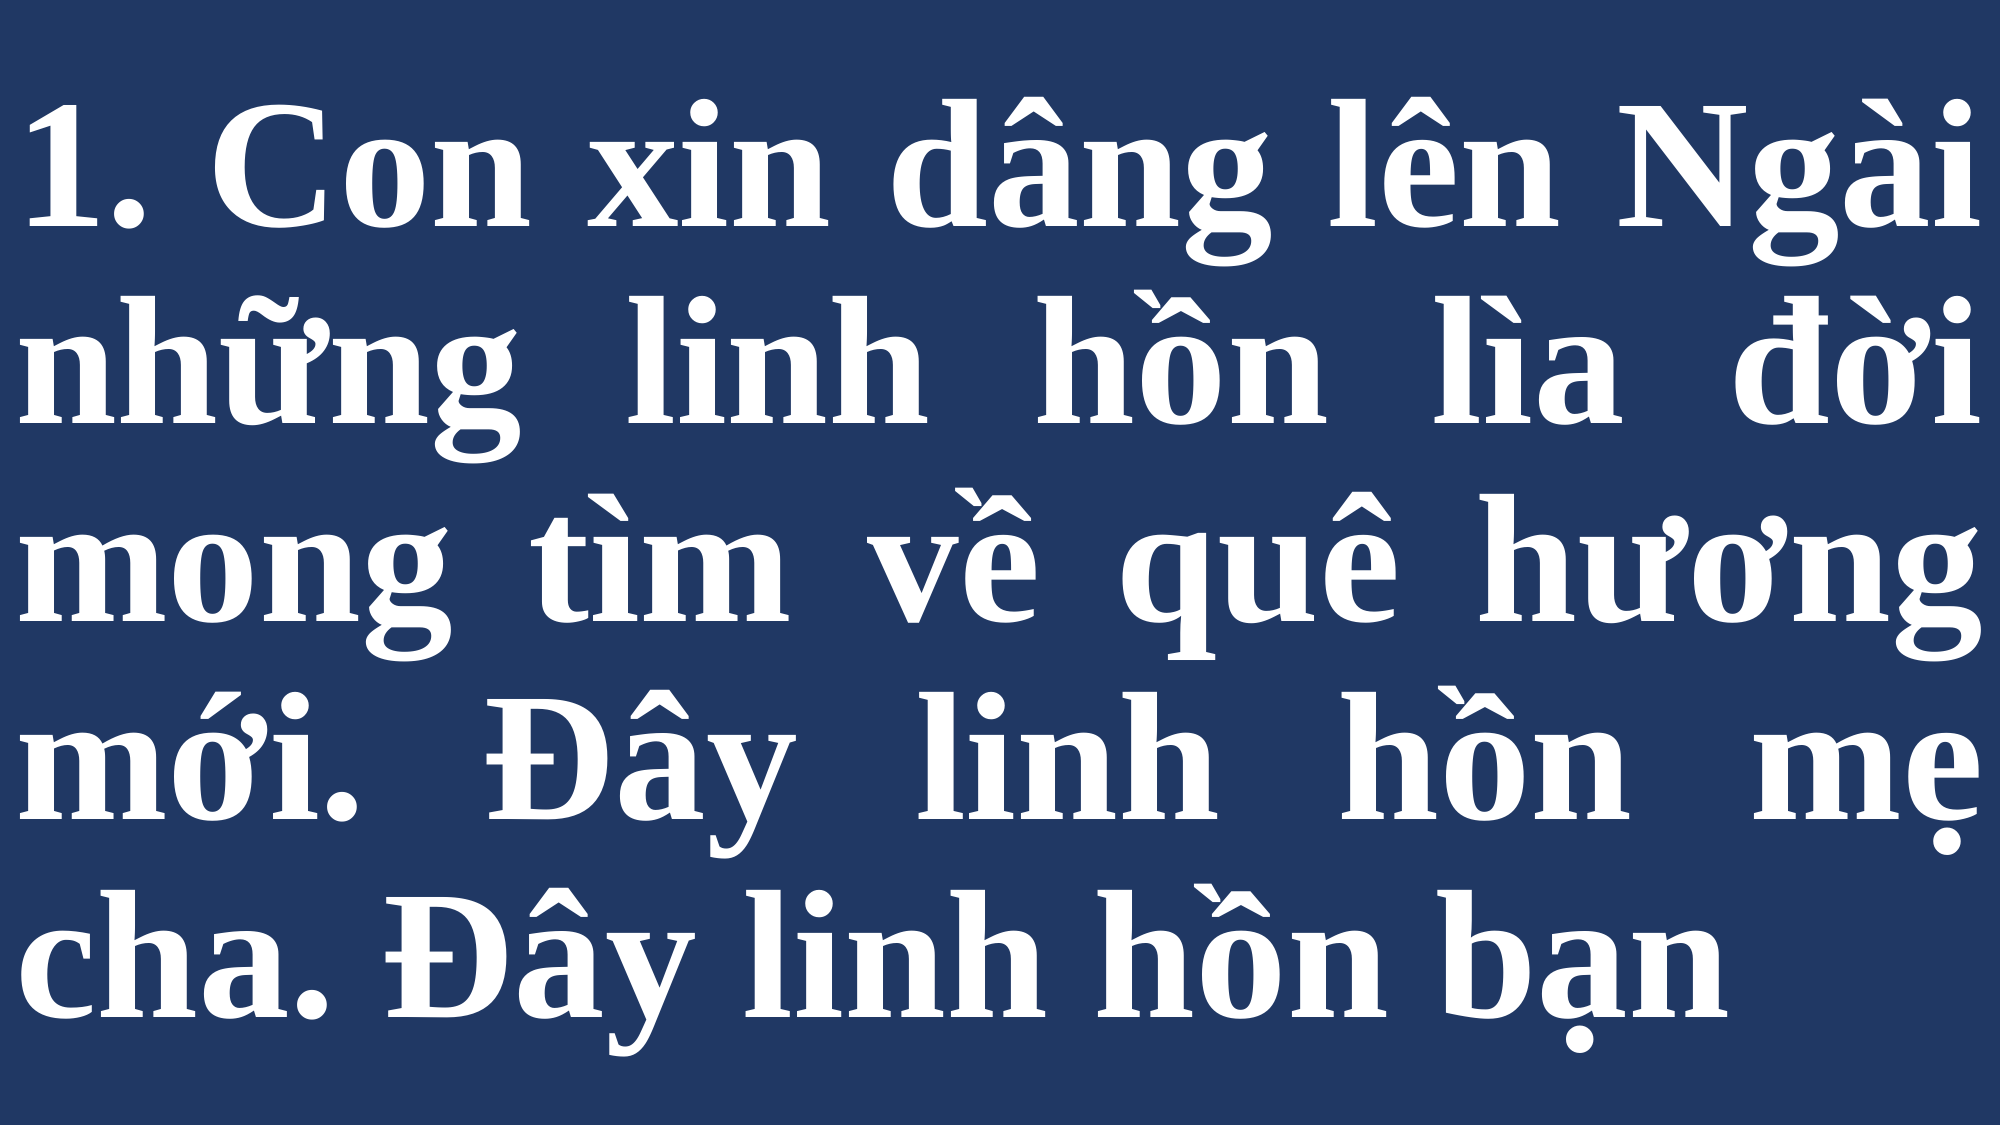

# 1. Con xin dâng lên Ngài những linh hồn lìa đời mong tìm về quê hương mới. Đây linh hồn mẹ cha. Đây linh hồn bạn